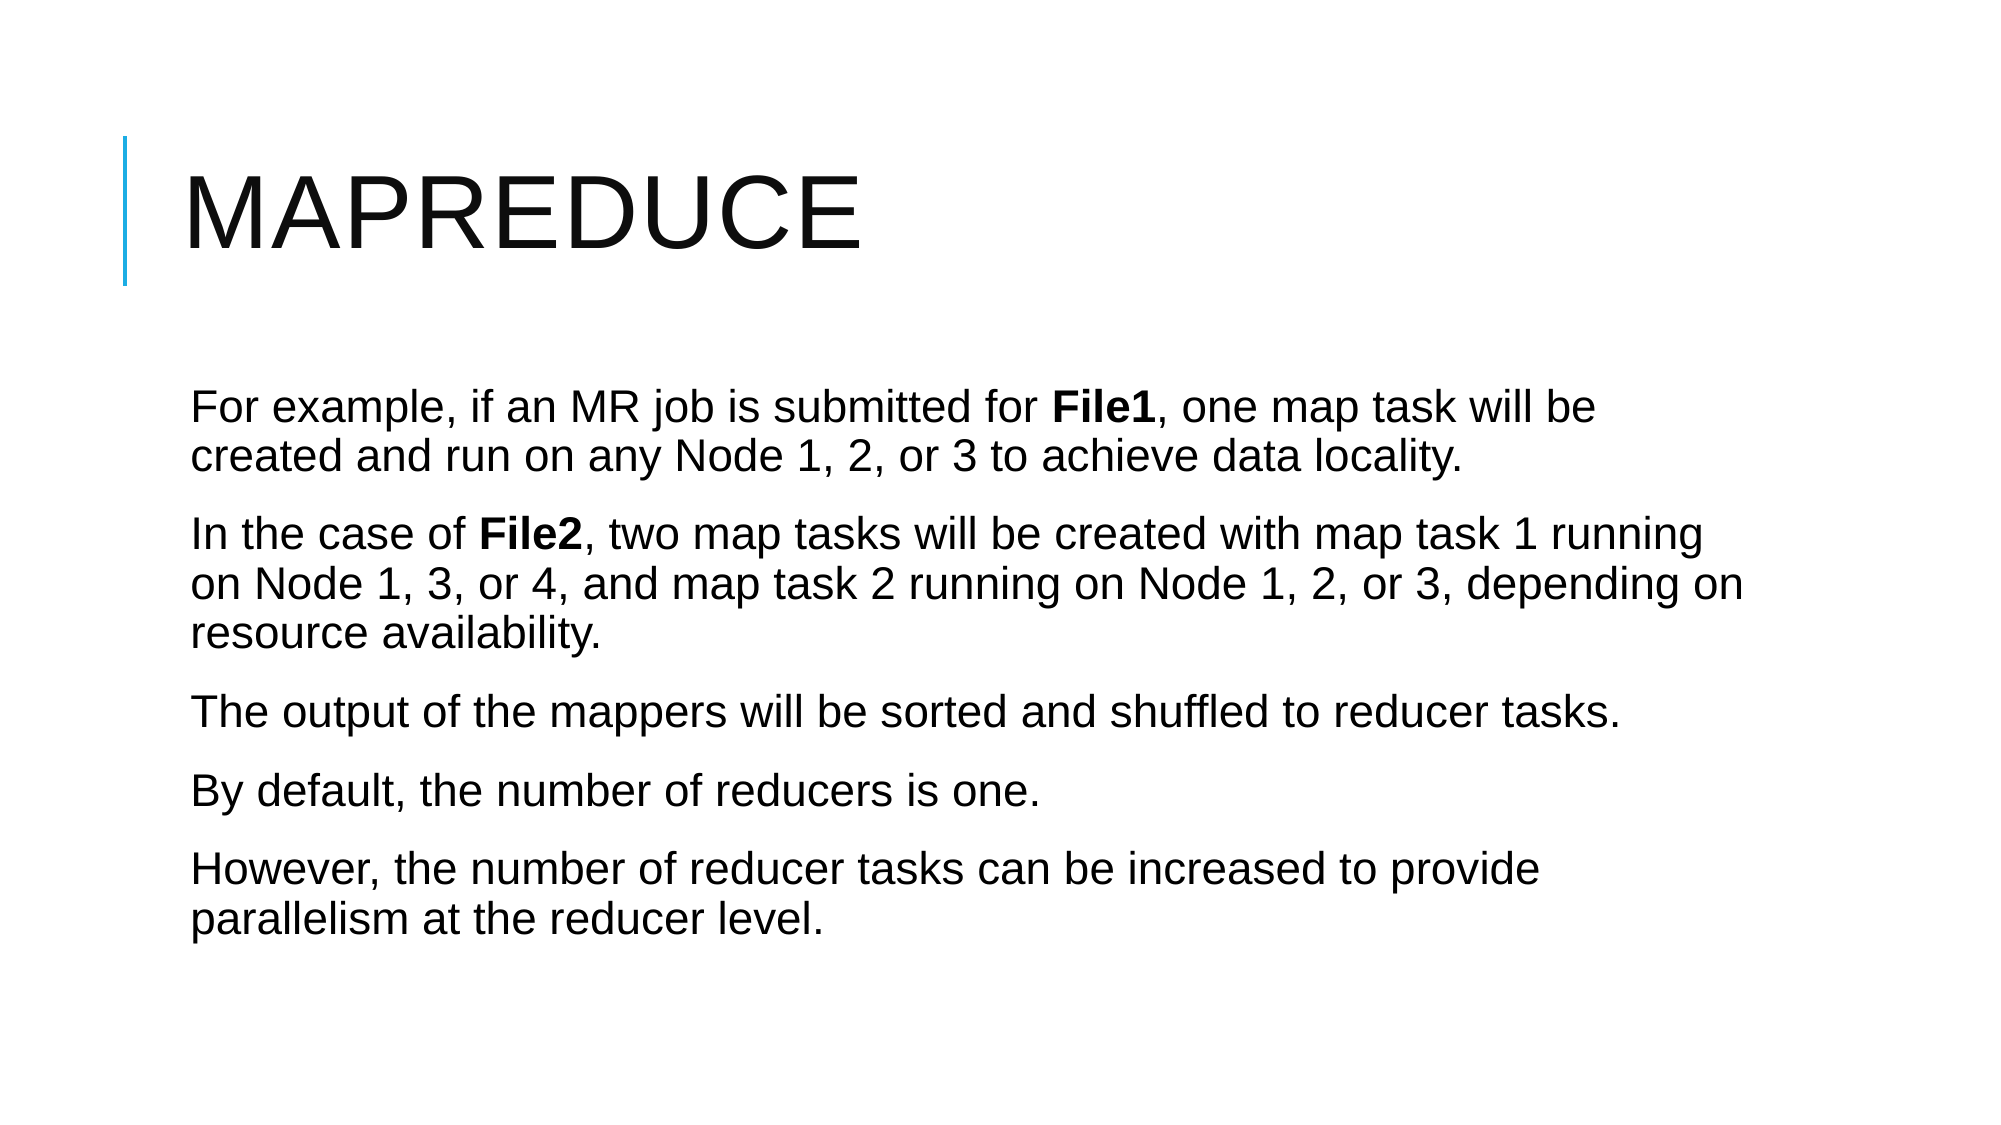

# mapreduce
For example, if an MR job is submitted for File1, one map task will be created and run on any Node 1, 2, or 3 to achieve data locality.
In the case of File2, two map tasks will be created with map task 1 running on Node 1, 3, or 4, and map task 2 running on Node 1, 2, or 3, depending on resource availability.
The output of the mappers will be sorted and shuffled to reducer tasks.
By default, the number of reducers is one.
However, the number of reducer tasks can be increased to provide parallelism at the reducer level.